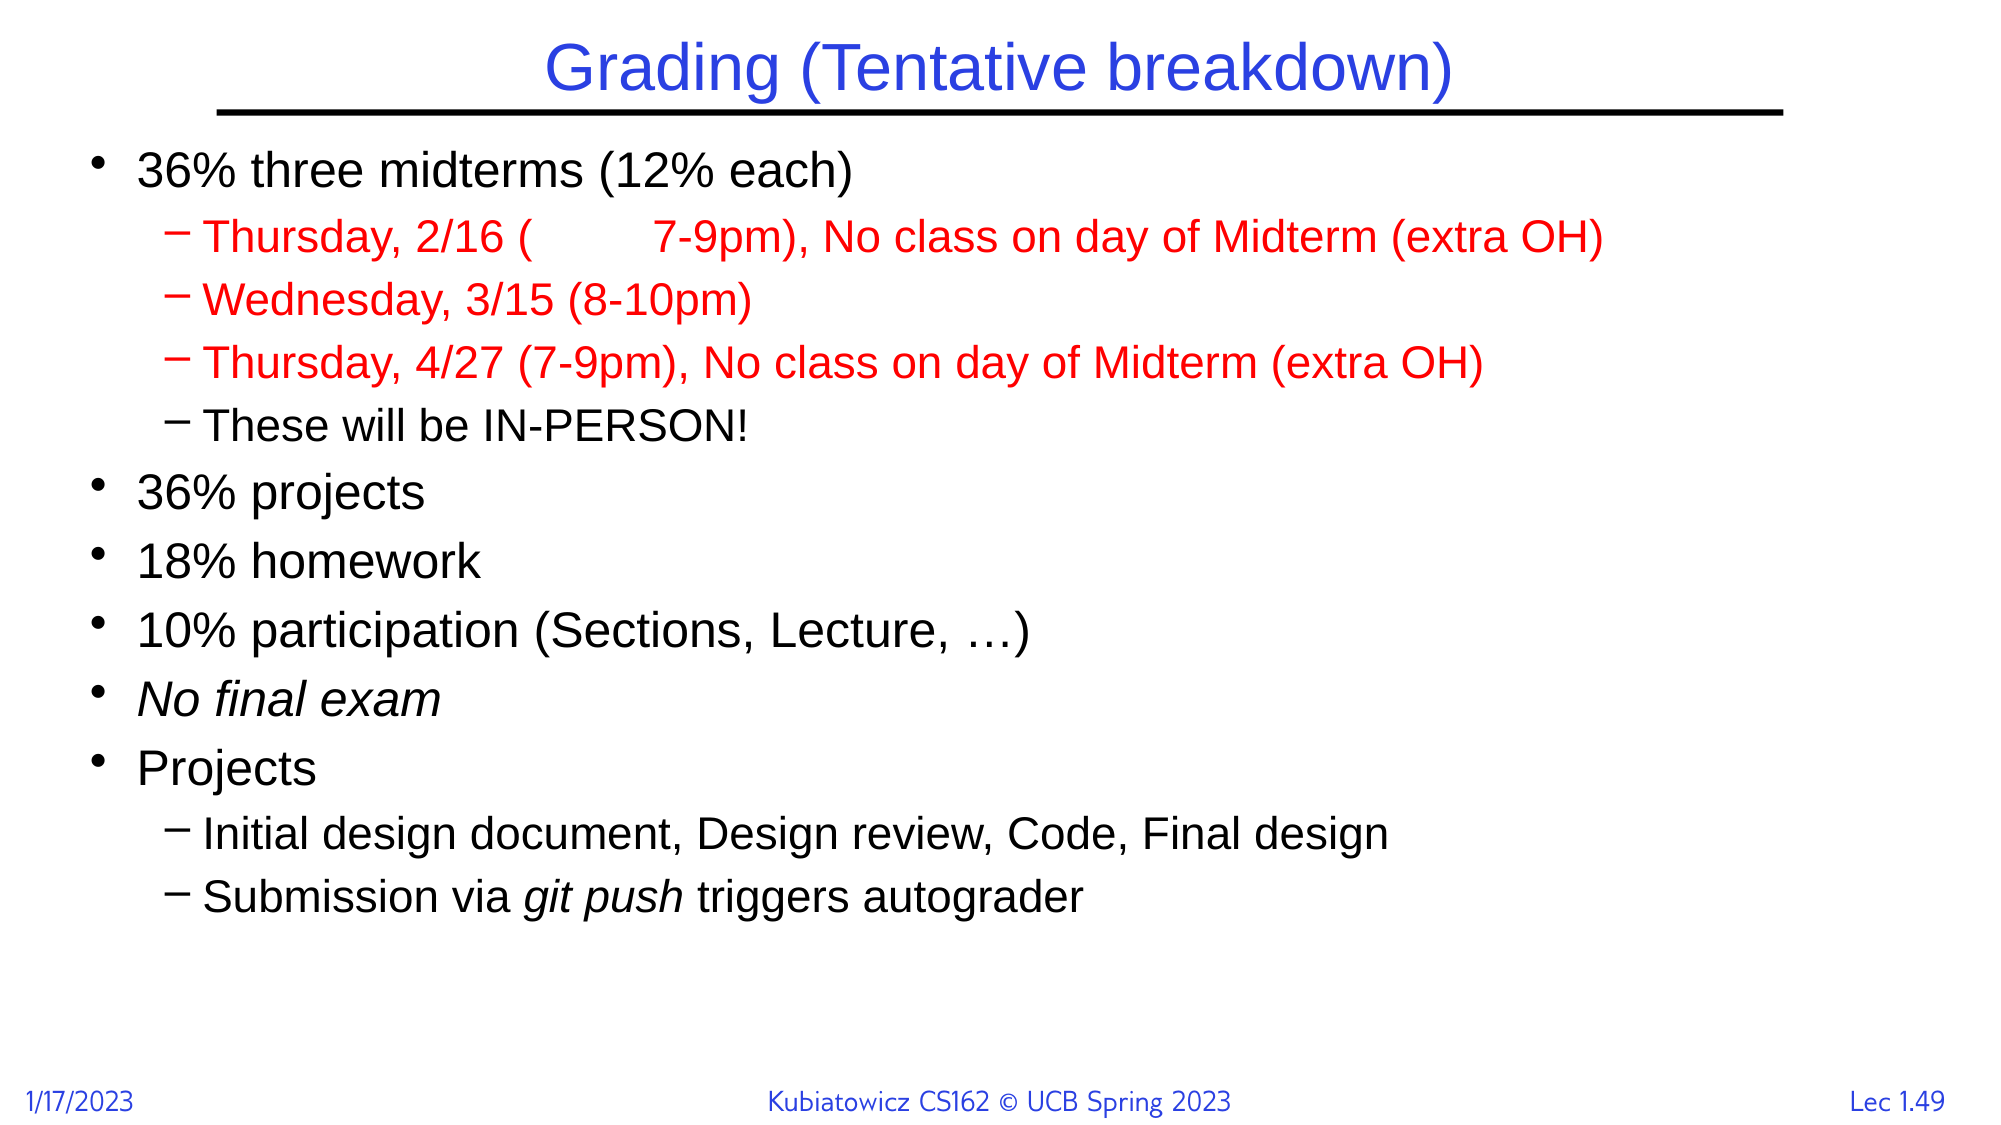

# Grading (Tentative breakdown)
36% three midterms (12% each)
Thursday, 2/16 (	7-9pm), No class on day of Midterm (extra OH)
Wednesday, 3/15 (8-10pm)
Thursday, 4/27 (7-9pm), No class on day of Midterm (extra OH)
These will be IN-PERSON!
36% projects
18% homework
10% participation (Sections, Lecture, …)
No final exam
Projects
Initial design document, Design review, Code, Final design
Submission via git push triggers autograder